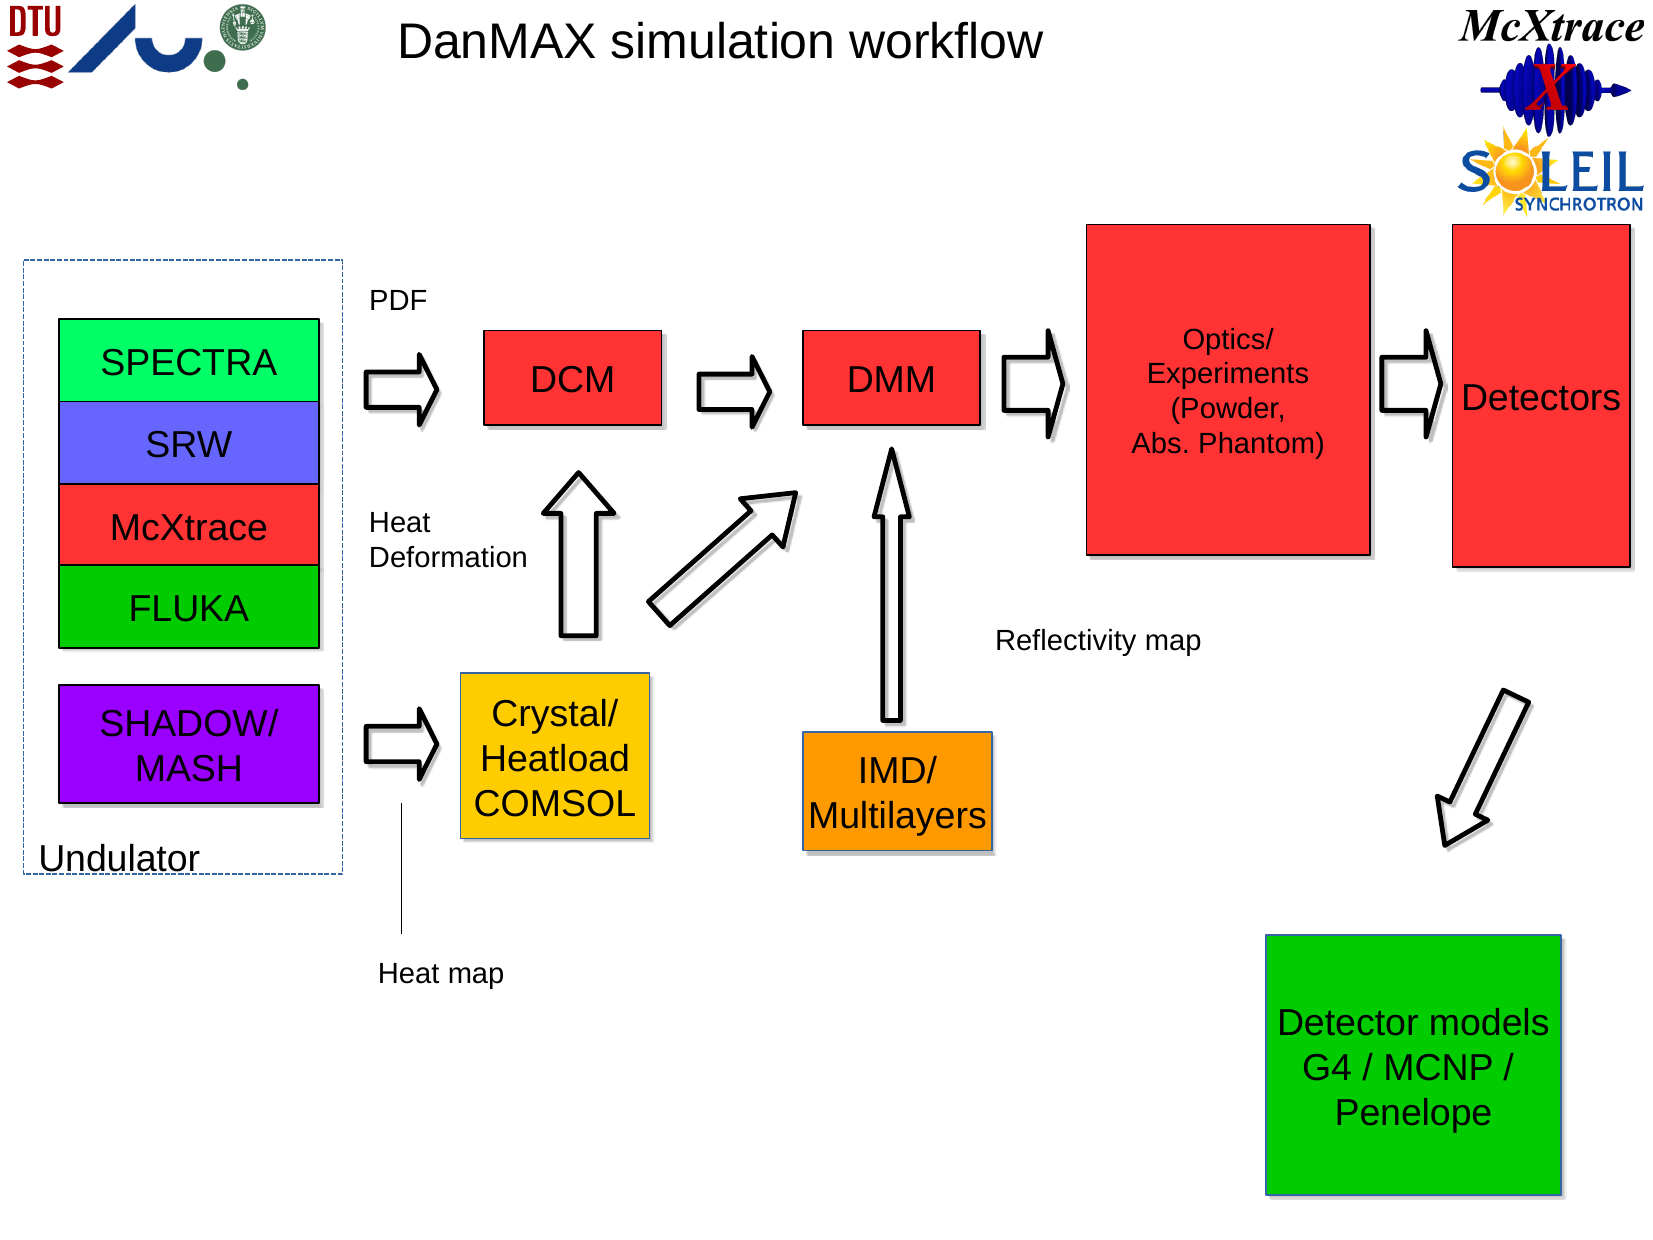

DanMAX simulation workflow

Detectors

Optics/
Experiments
(Powder,
Abs. Phantom)

PDF

SPECTRA

DCM

DMM

SRW

McXtrace
Heat
Deformation

FLUKA

Reflectivity map

Crystal/
Heatload
COMSOL

SHADOW/
MASH

IMD/
Multilayers

Undulator

Detector models
G4 / MCNP /
Penelope
Heat map